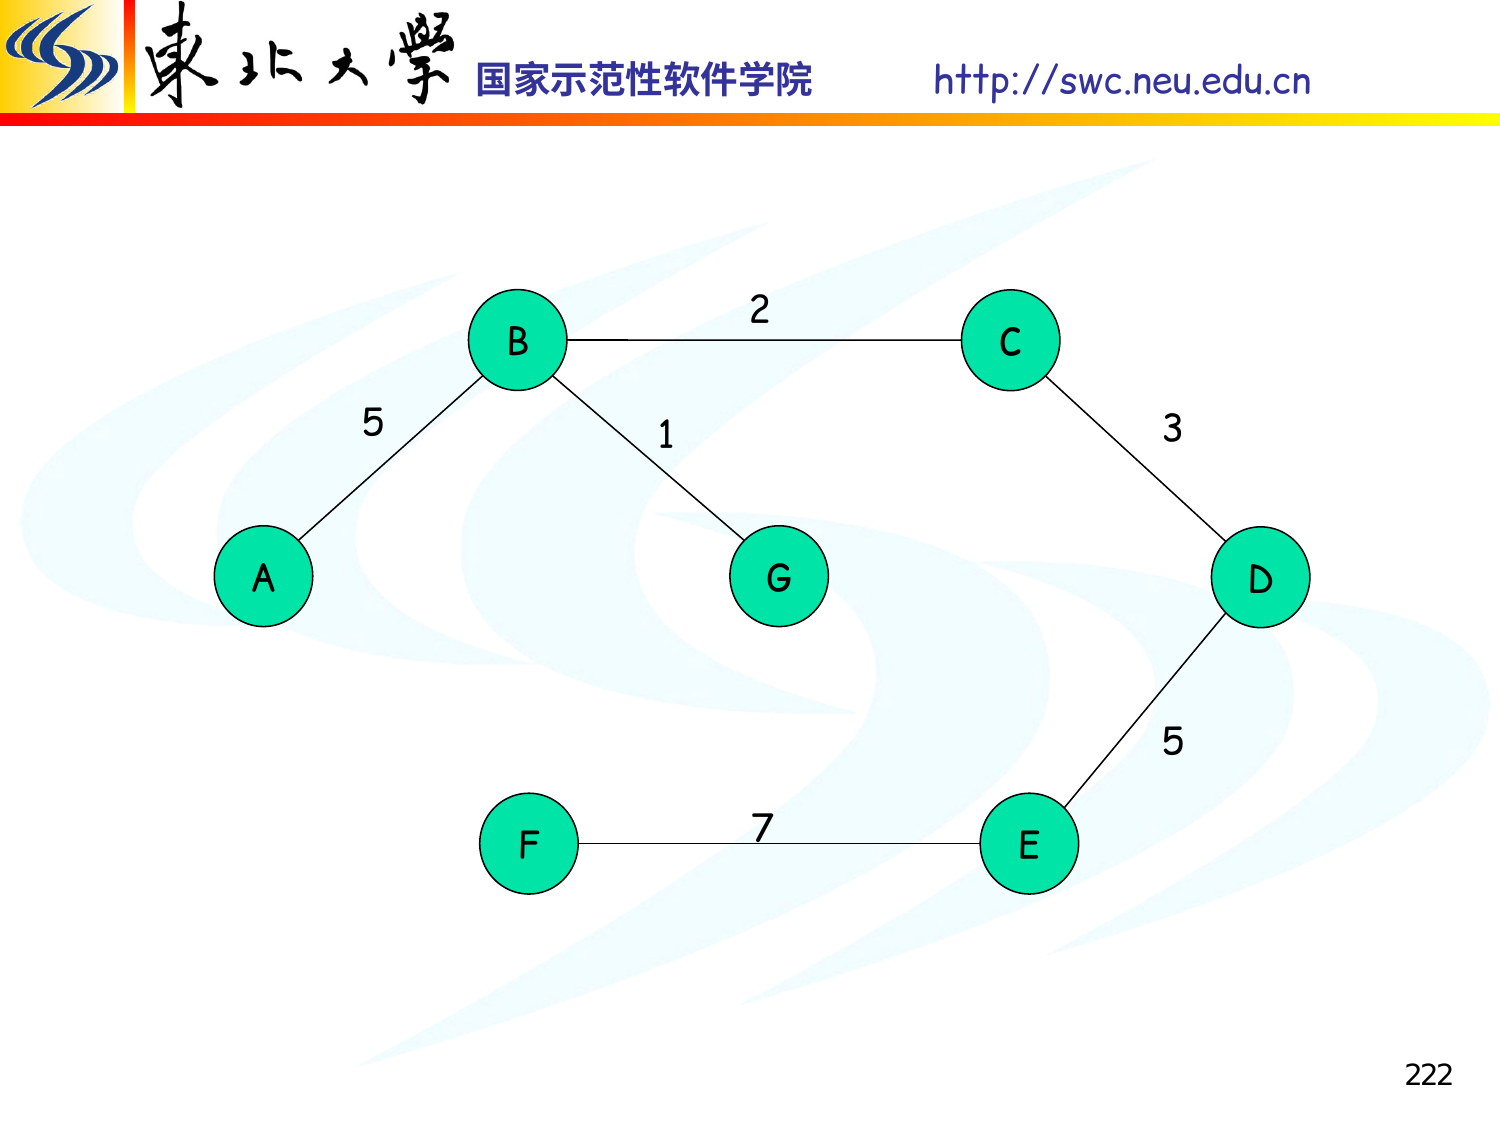

2
B
C
5
3
1
A
G
D
5
F
E
7
222